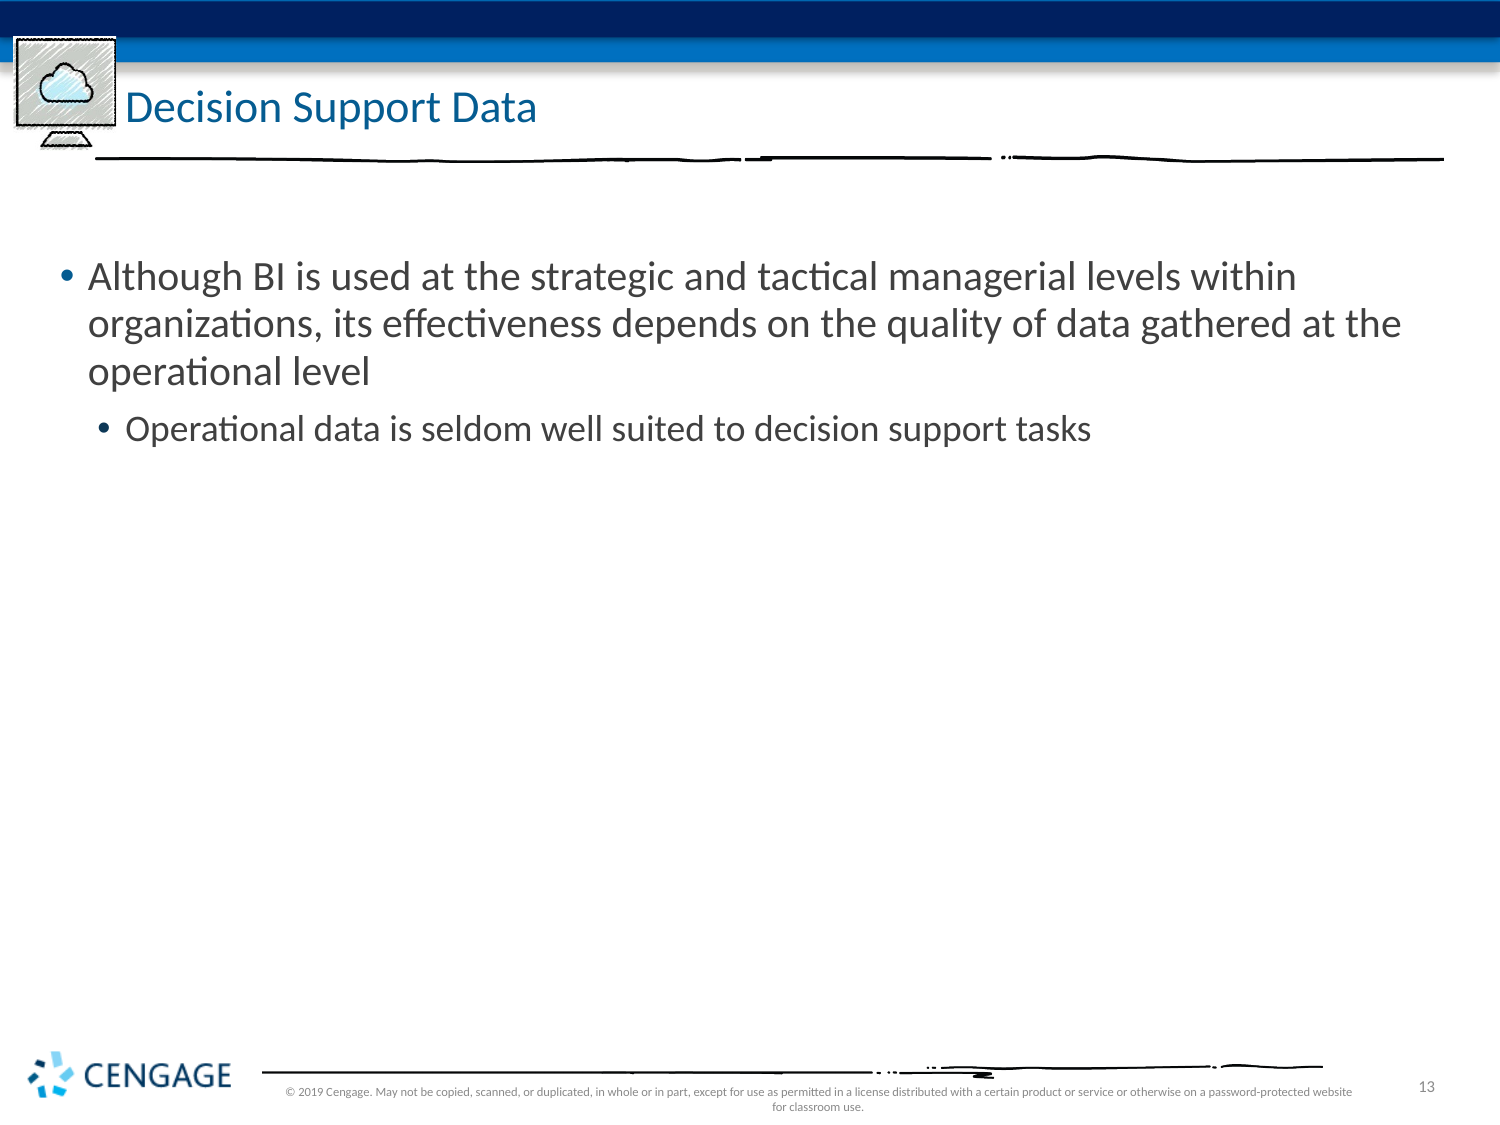

# Decision Support Data
Although BI is used at the strategic and tactical managerial levels within organizations, its effectiveness depends on the quality of data gathered at the operational level
Operational data is seldom well suited to decision support tasks
© 2019 Cengage. May not be copied, scanned, or duplicated, in whole or in part, except for use as permitted in a license distributed with a certain product or service or otherwise on a password-protected website for classroom use.